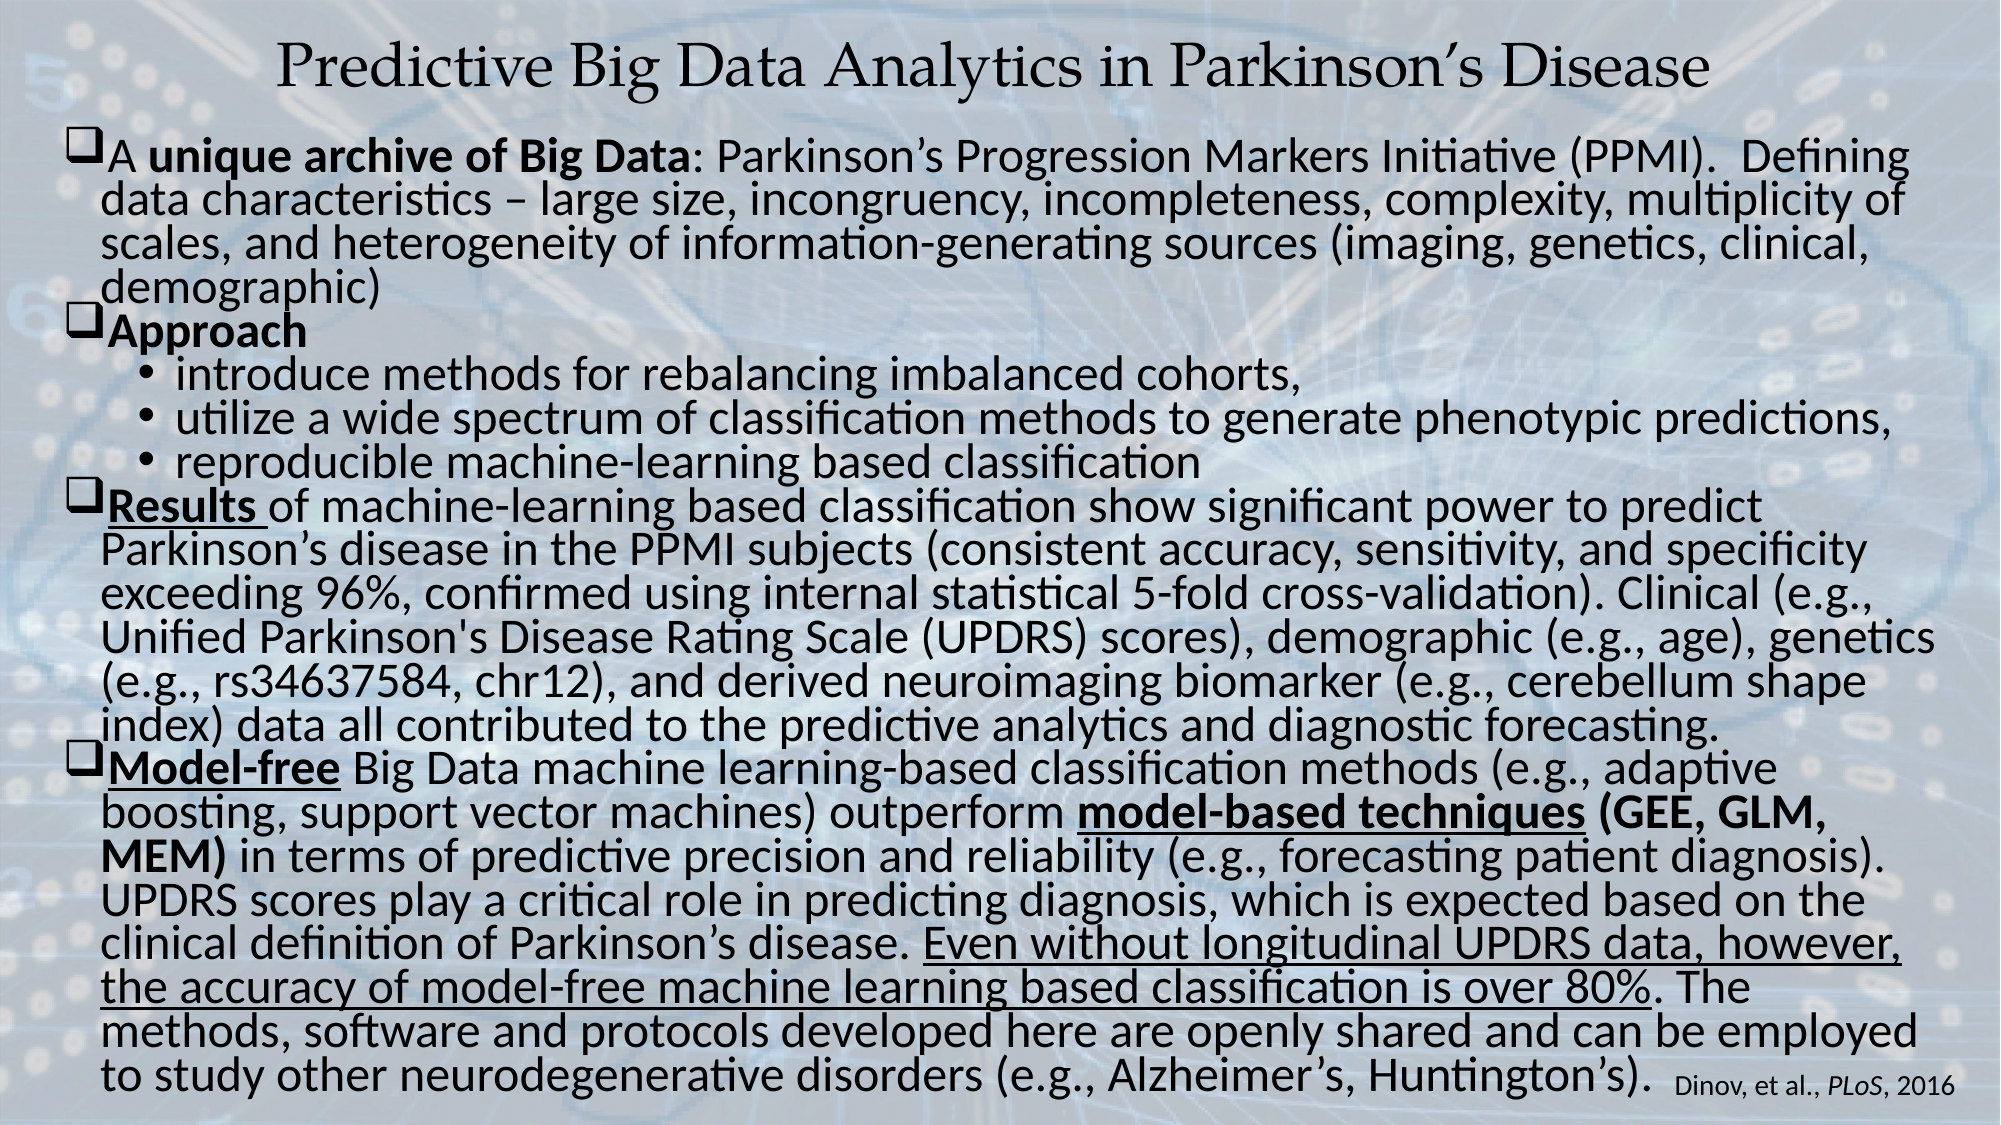

# Predictive Big Data Analytics in Parkinson’s Disease
A unique archive of Big Data: Parkinson’s Progression Markers Initiative (PPMI).  Defining data characteristics – large size, incongruency, incompleteness, complexity, multiplicity of scales, and heterogeneity of information-generating sources (imaging, genetics, clinical, demographic)
Approach
introduce methods for rebalancing imbalanced cohorts,
utilize a wide spectrum of classification methods to generate phenotypic predictions,
reproducible machine-learning based classification
Results of machine-learning based classification show significant power to predict Parkinson’s disease in the PPMI subjects (consistent accuracy, sensitivity, and specificity exceeding 96%, confirmed using internal statistical 5-fold cross-validation). Clinical (e.g., Unified Parkinson's Disease Rating Scale (UPDRS) scores), demographic (e.g., age), genetics (e.g., rs34637584, chr12), and derived neuroimaging biomarker (e.g., cerebellum shape index) data all contributed to the predictive analytics and diagnostic forecasting.
Model-free Big Data machine learning-based classification methods (e.g., adaptive boosting, support vector machines) outperform model-based techniques (GEE, GLM, MEM) in terms of predictive precision and reliability (e.g., forecasting patient diagnosis). UPDRS scores play a critical role in predicting diagnosis, which is expected based on the clinical definition of Parkinson’s disease. Even without longitudinal UPDRS data, however, the accuracy of model-free machine learning based classification is over 80%. The methods, software and protocols developed here are openly shared and can be employed to study other neurodegenerative disorders (e.g., Alzheimer’s, Huntington’s).
Dinov, et al., PLoS, 2016